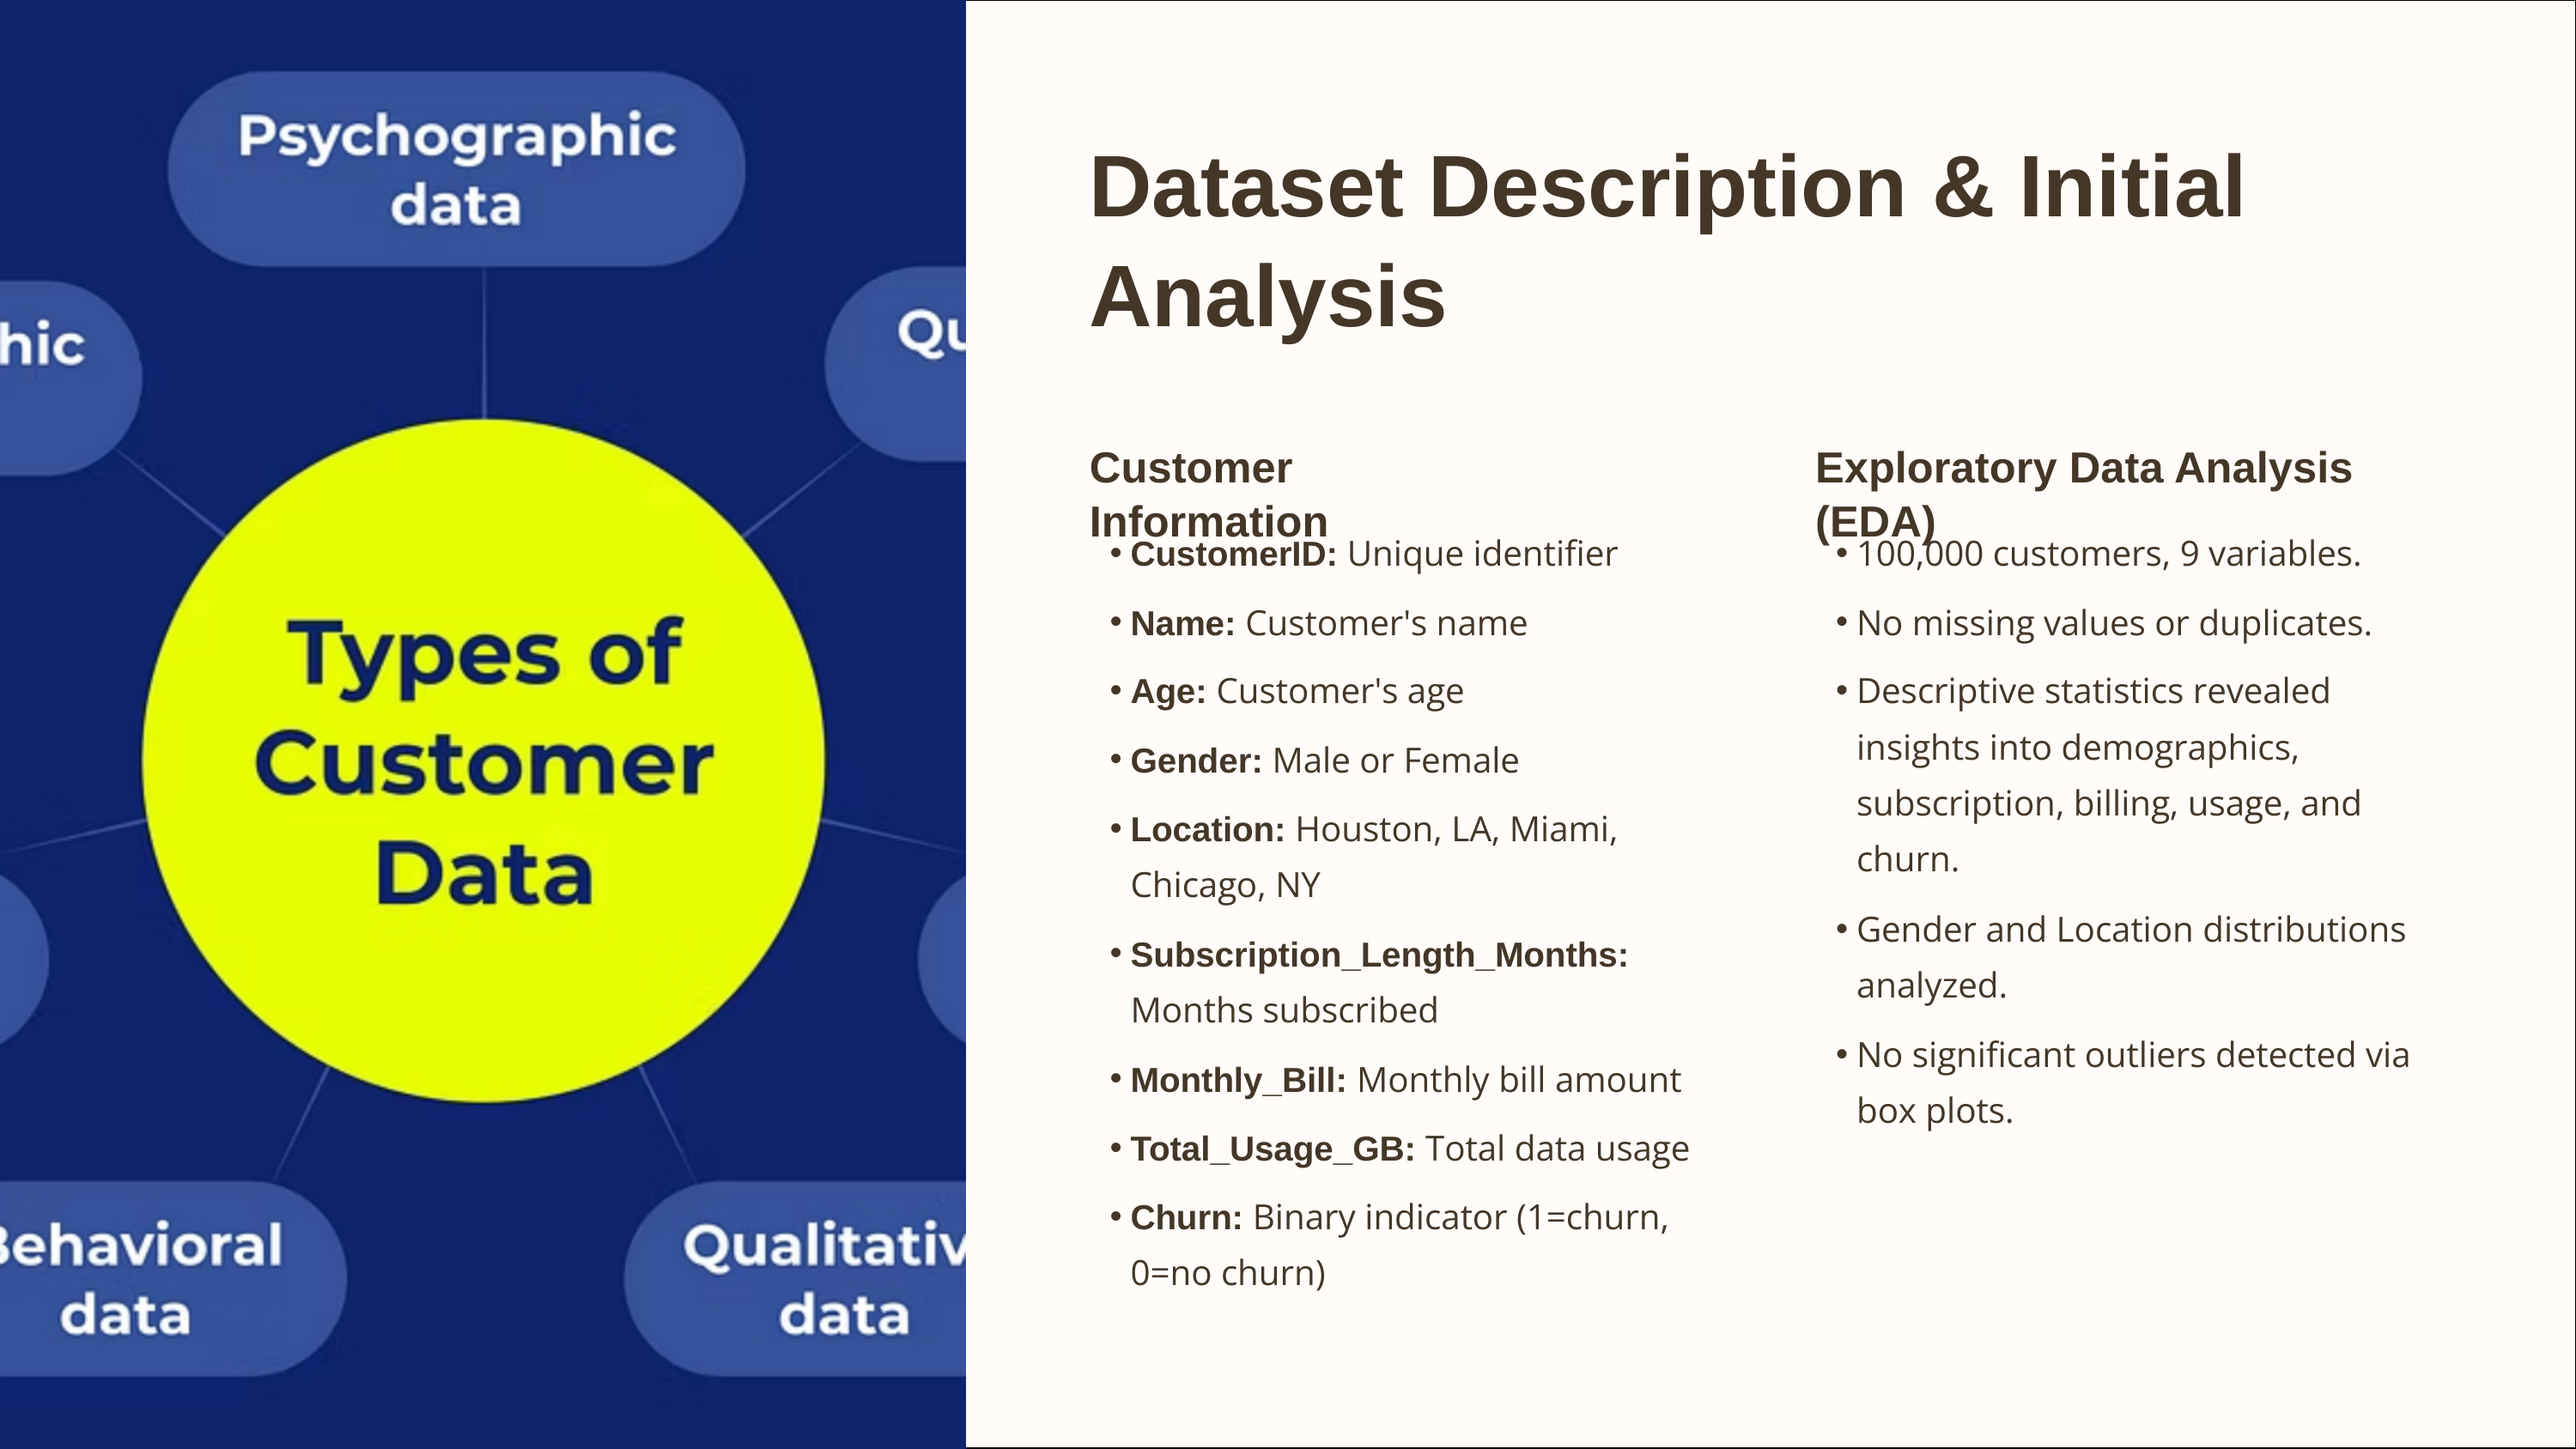

Dataset Description & Initial Analysis
Customer Information
Exploratory Data Analysis (EDA)
CustomerID: Unique identifier
100,000 customers, 9 variables.
Name: Customer's name
No missing values or duplicates.
Age: Customer's age
Descriptive statistics revealed insights into demographics, subscription, billing, usage, and churn.
Gender: Male or Female
Location: Houston, LA, Miami, Chicago, NY
Gender and Location distributions analyzed.
Subscription_Length_Months: Months subscribed
No significant outliers detected via box plots.
Monthly_Bill: Monthly bill amount
Total_Usage_GB: Total data usage
Churn: Binary indicator (1=churn, 0=no churn)